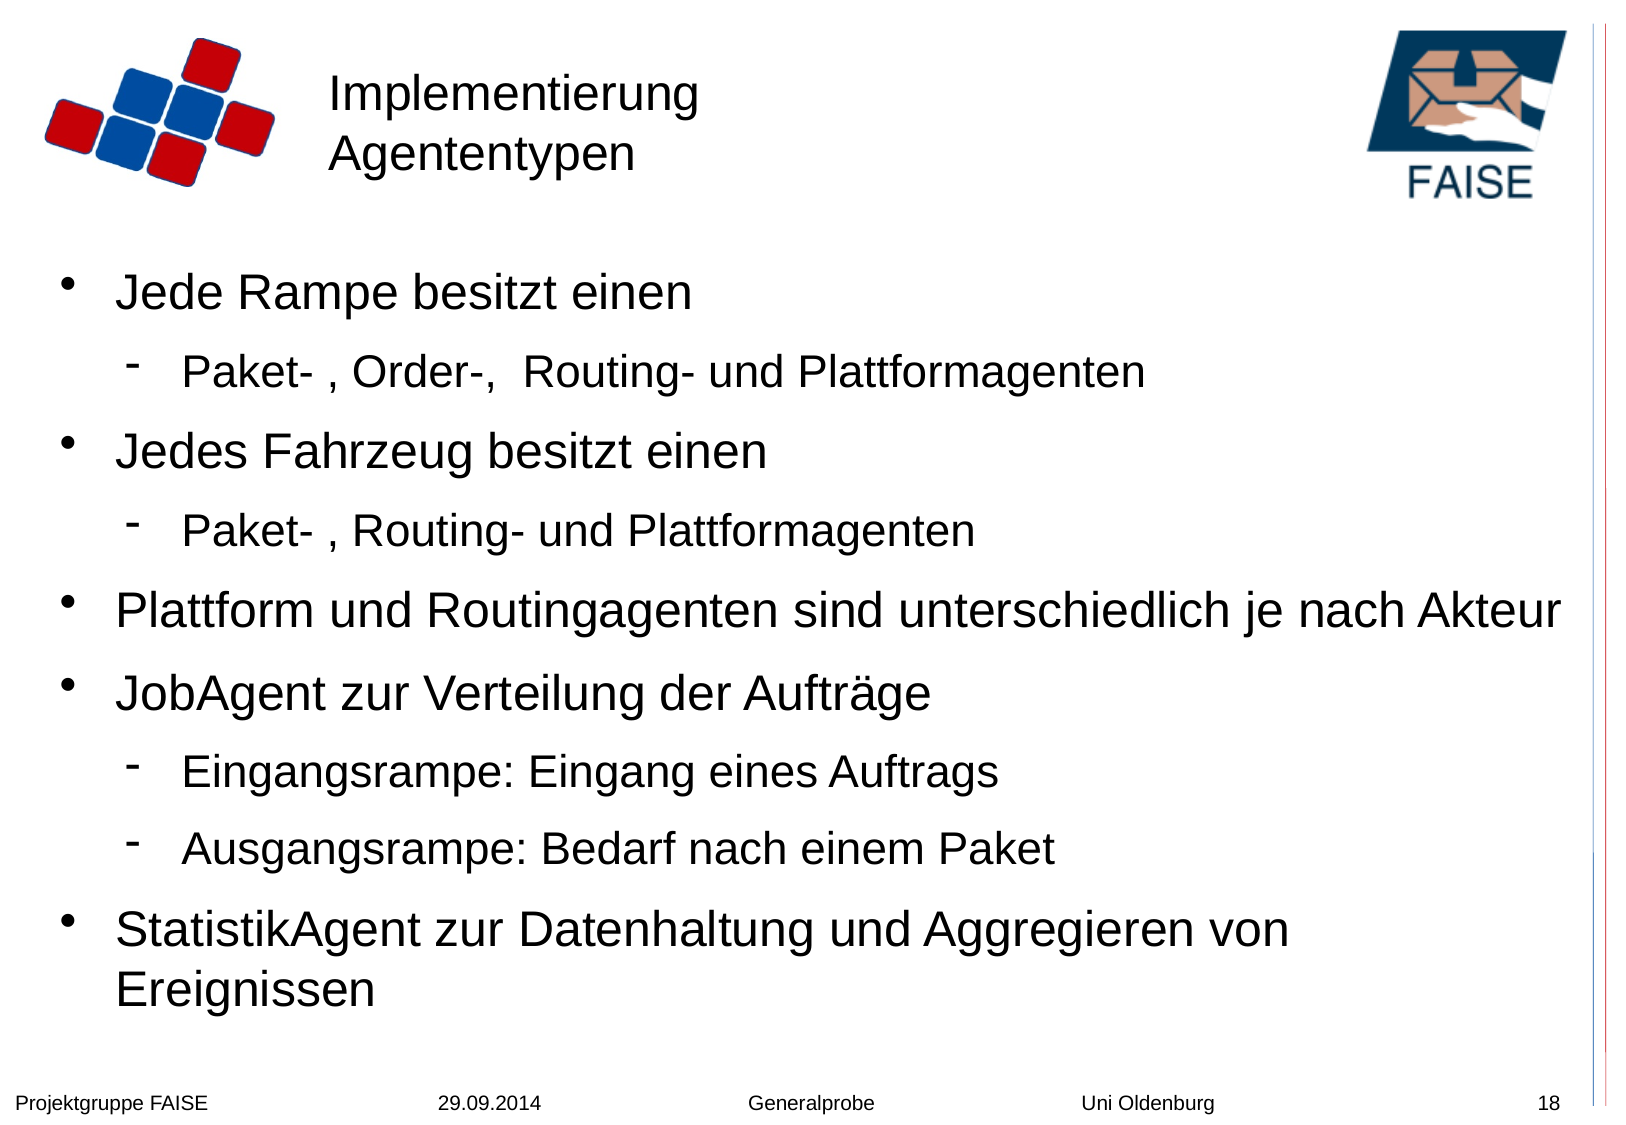

# Implementierung Agententypen
Jede Rampe besitzt einen
Paket- , Order-,  Routing- und Plattformagenten
Jedes Fahrzeug besitzt einen
Paket- , Routing- und Plattformagenten
Plattform und Routingagenten sind unterschiedlich je nach Akteur
JobAgent zur Verteilung der Aufträge
Eingangsrampe: Eingang eines Auftrags
Ausgangsrampe: Bedarf nach einem Paket
StatistikAgent zur Datenhaltung und Aggregieren von Ereignissen
Projektgruppe FAISE                                        29.09.2014                                    Generalprobe                                    Uni Oldenburg
18